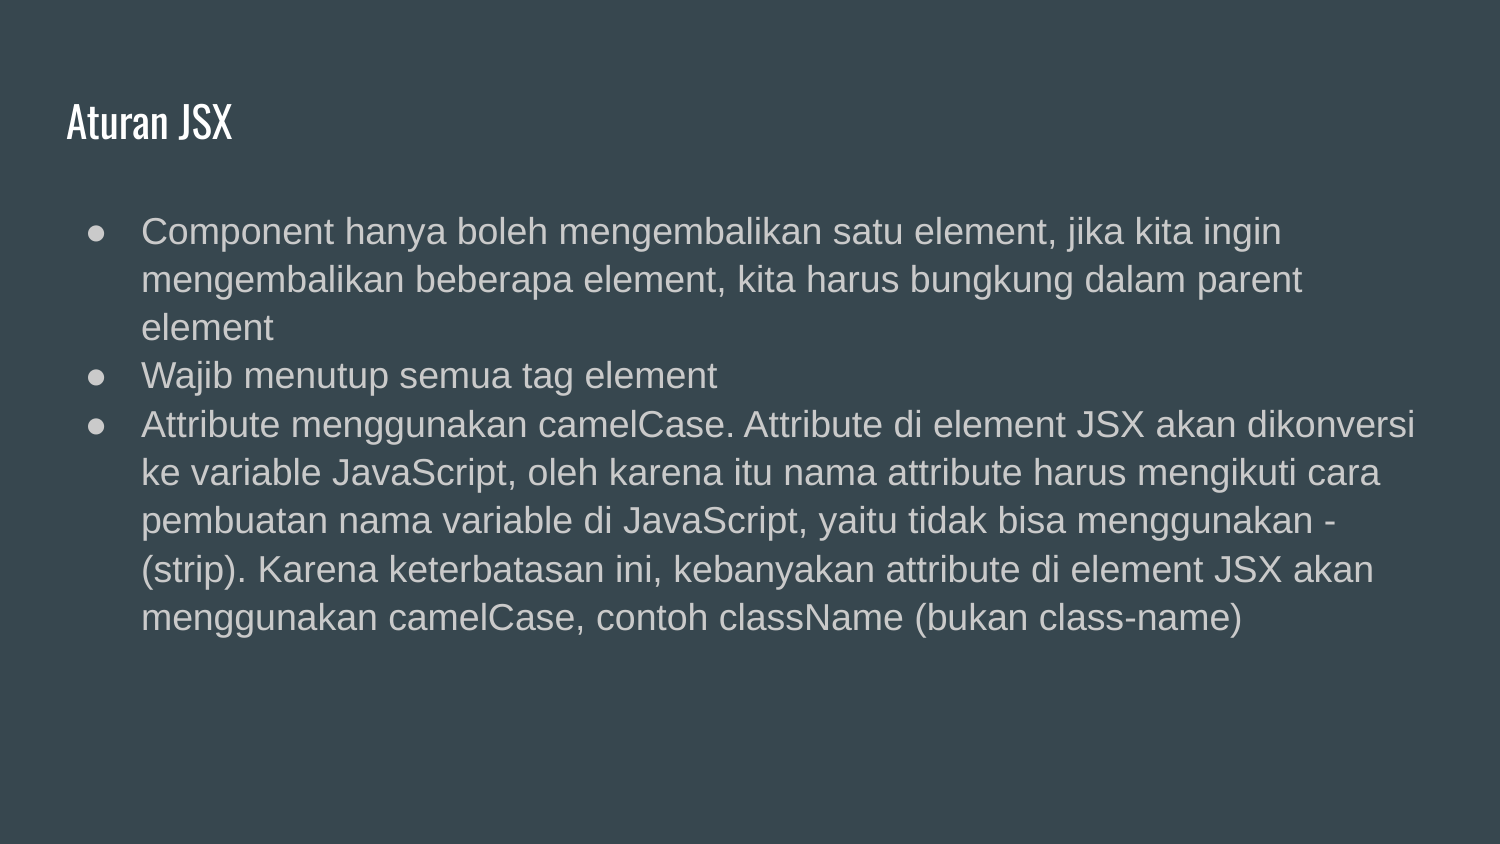

# Aturan JSX
Component hanya boleh mengembalikan satu element, jika kita ingin mengembalikan beberapa element, kita harus bungkung dalam parent element
Wajib menutup semua tag element
Attribute menggunakan camelCase. Attribute di element JSX akan dikonversi ke variable JavaScript, oleh karena itu nama attribute harus mengikuti cara pembuatan nama variable di JavaScript, yaitu tidak bisa menggunakan - (strip). Karena keterbatasan ini, kebanyakan attribute di element JSX akan menggunakan camelCase, contoh className (bukan class-name)